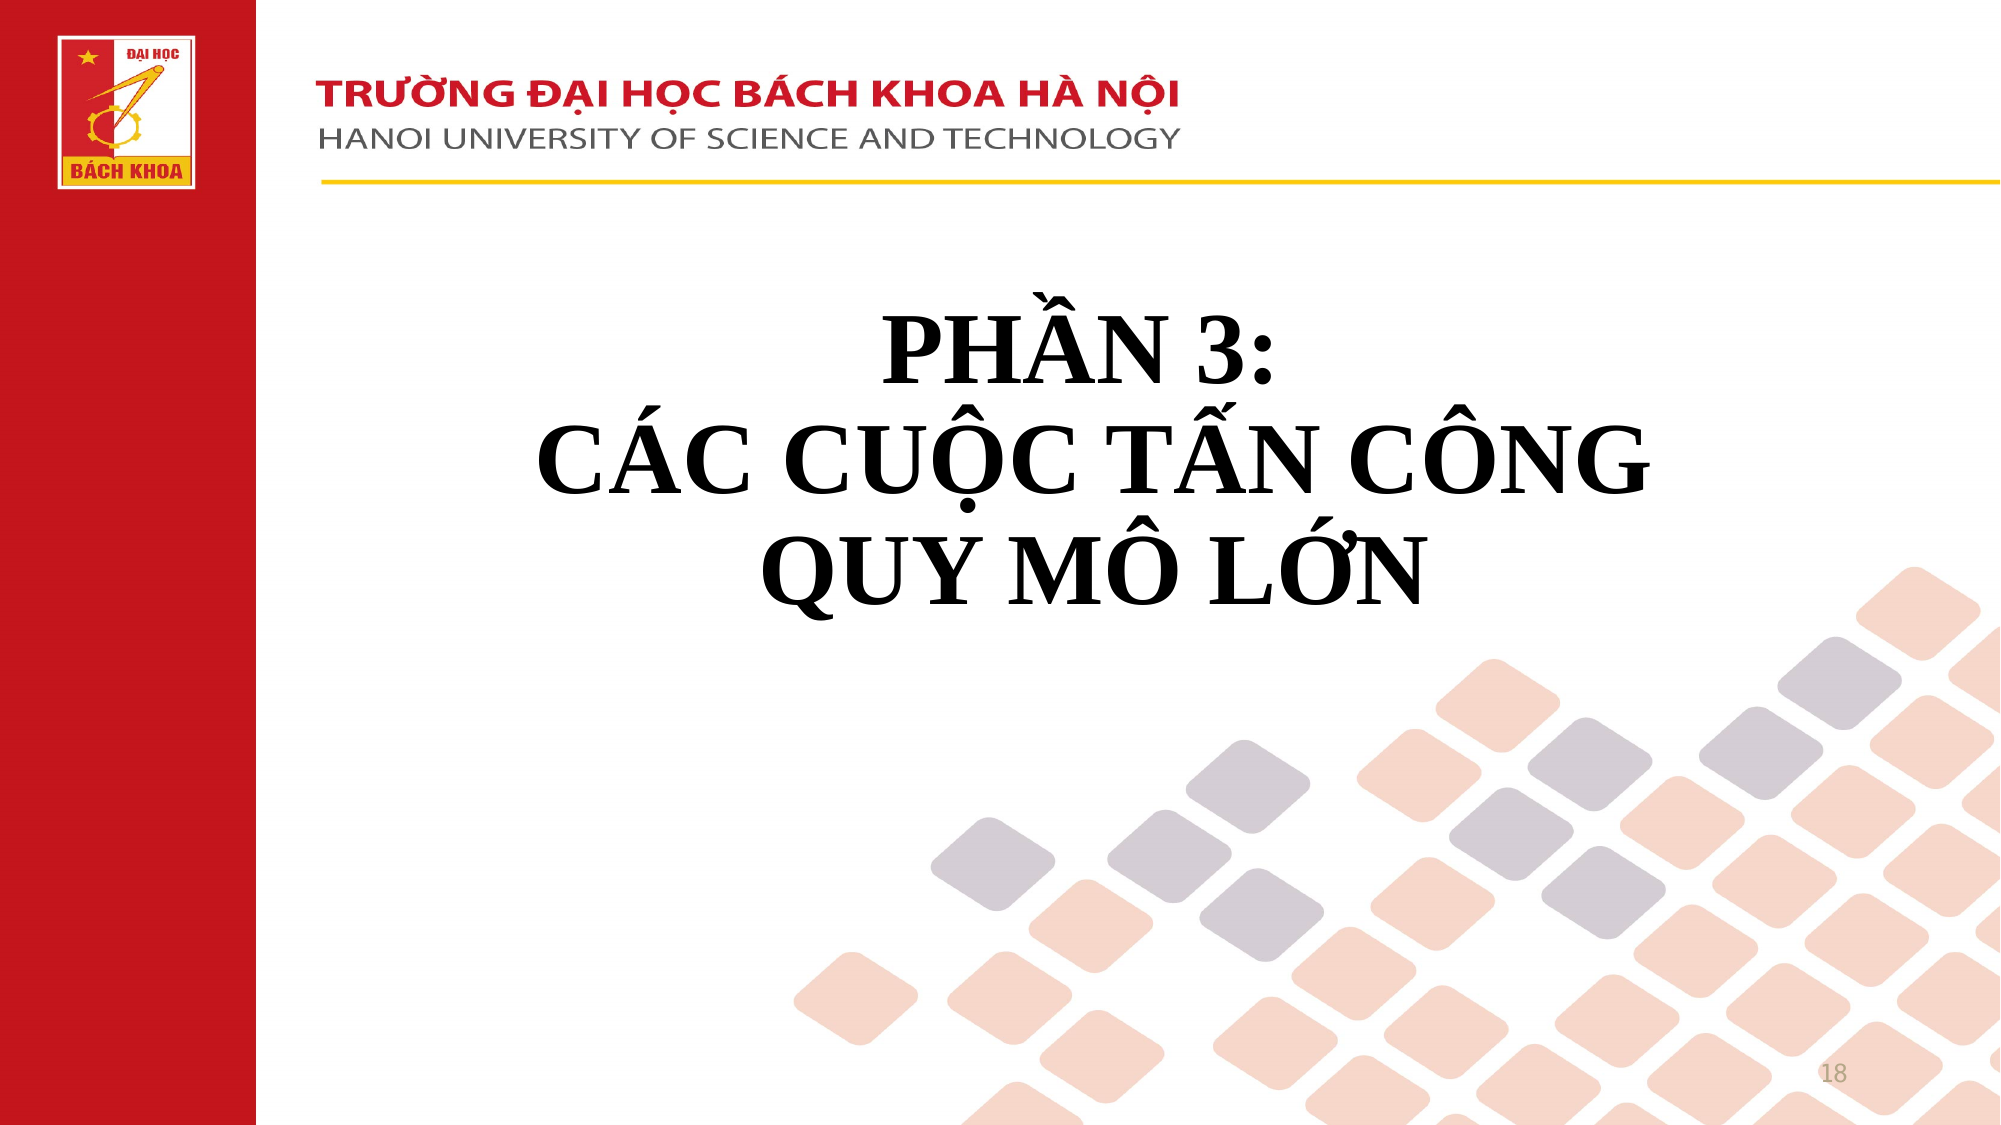

PHẦN 3:
CÁC CUỘC TẤN CÔNG QUY MÔ LỚN

18